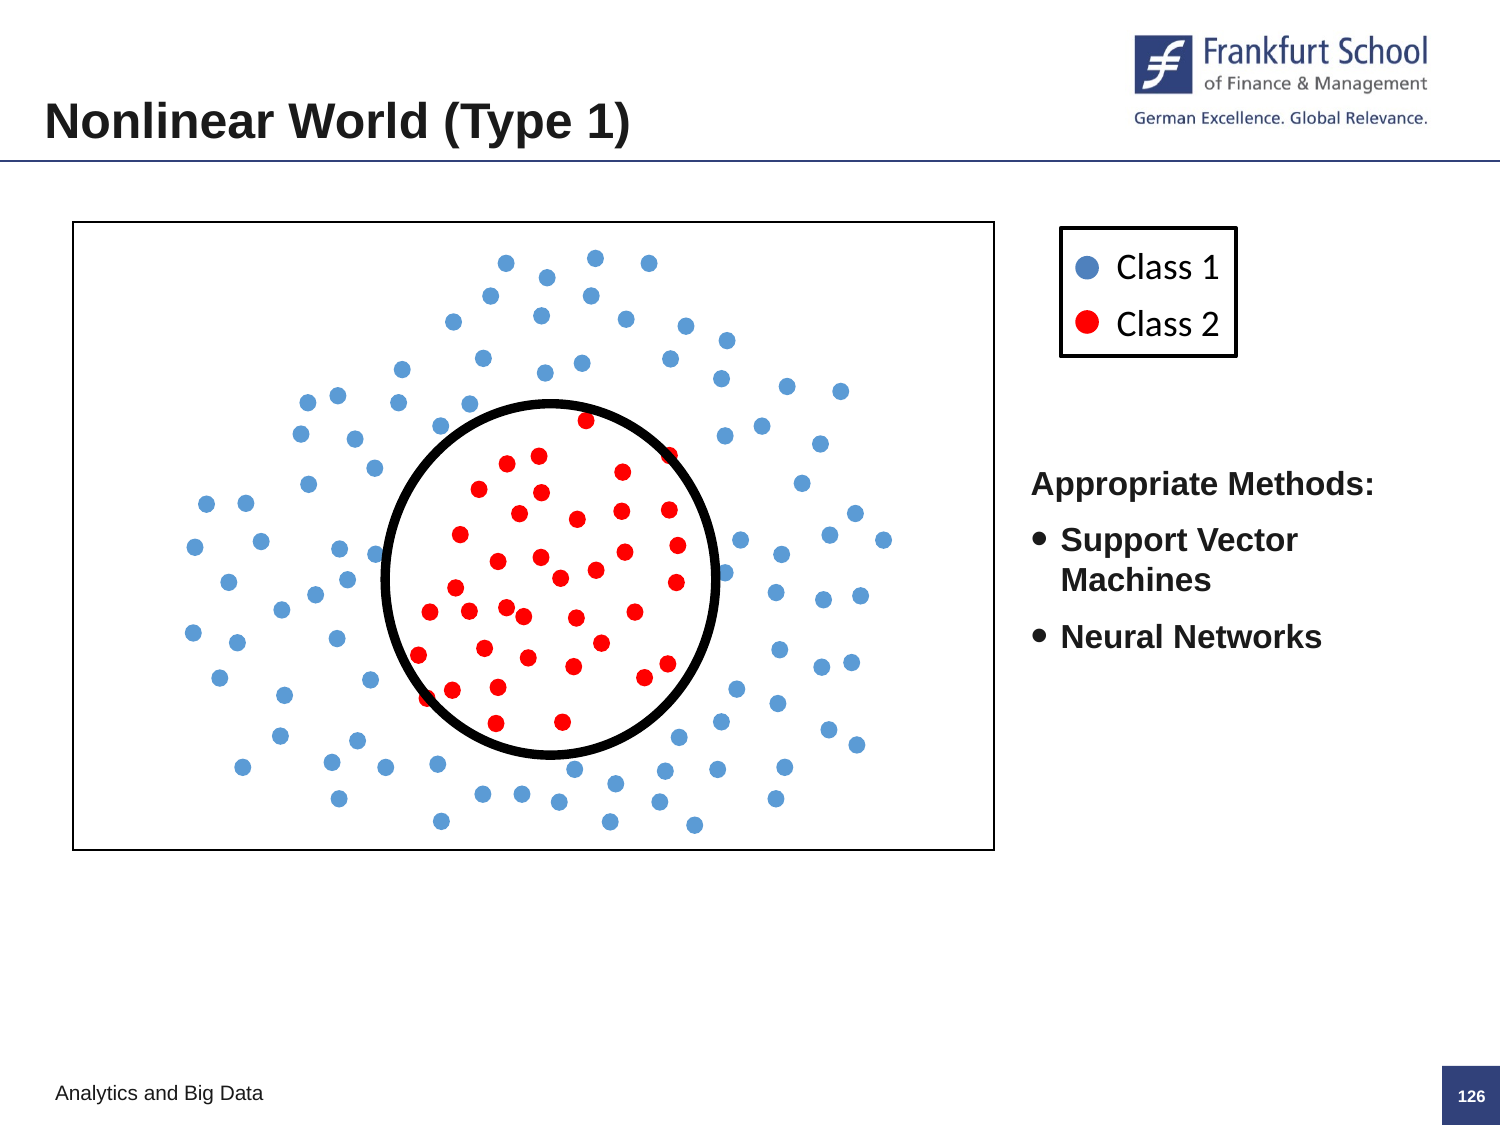

Nonlinear World (Type 1)

Class 1
Class 2

Appropriate Methods:
Support Vector Machines
Neural Networks

126